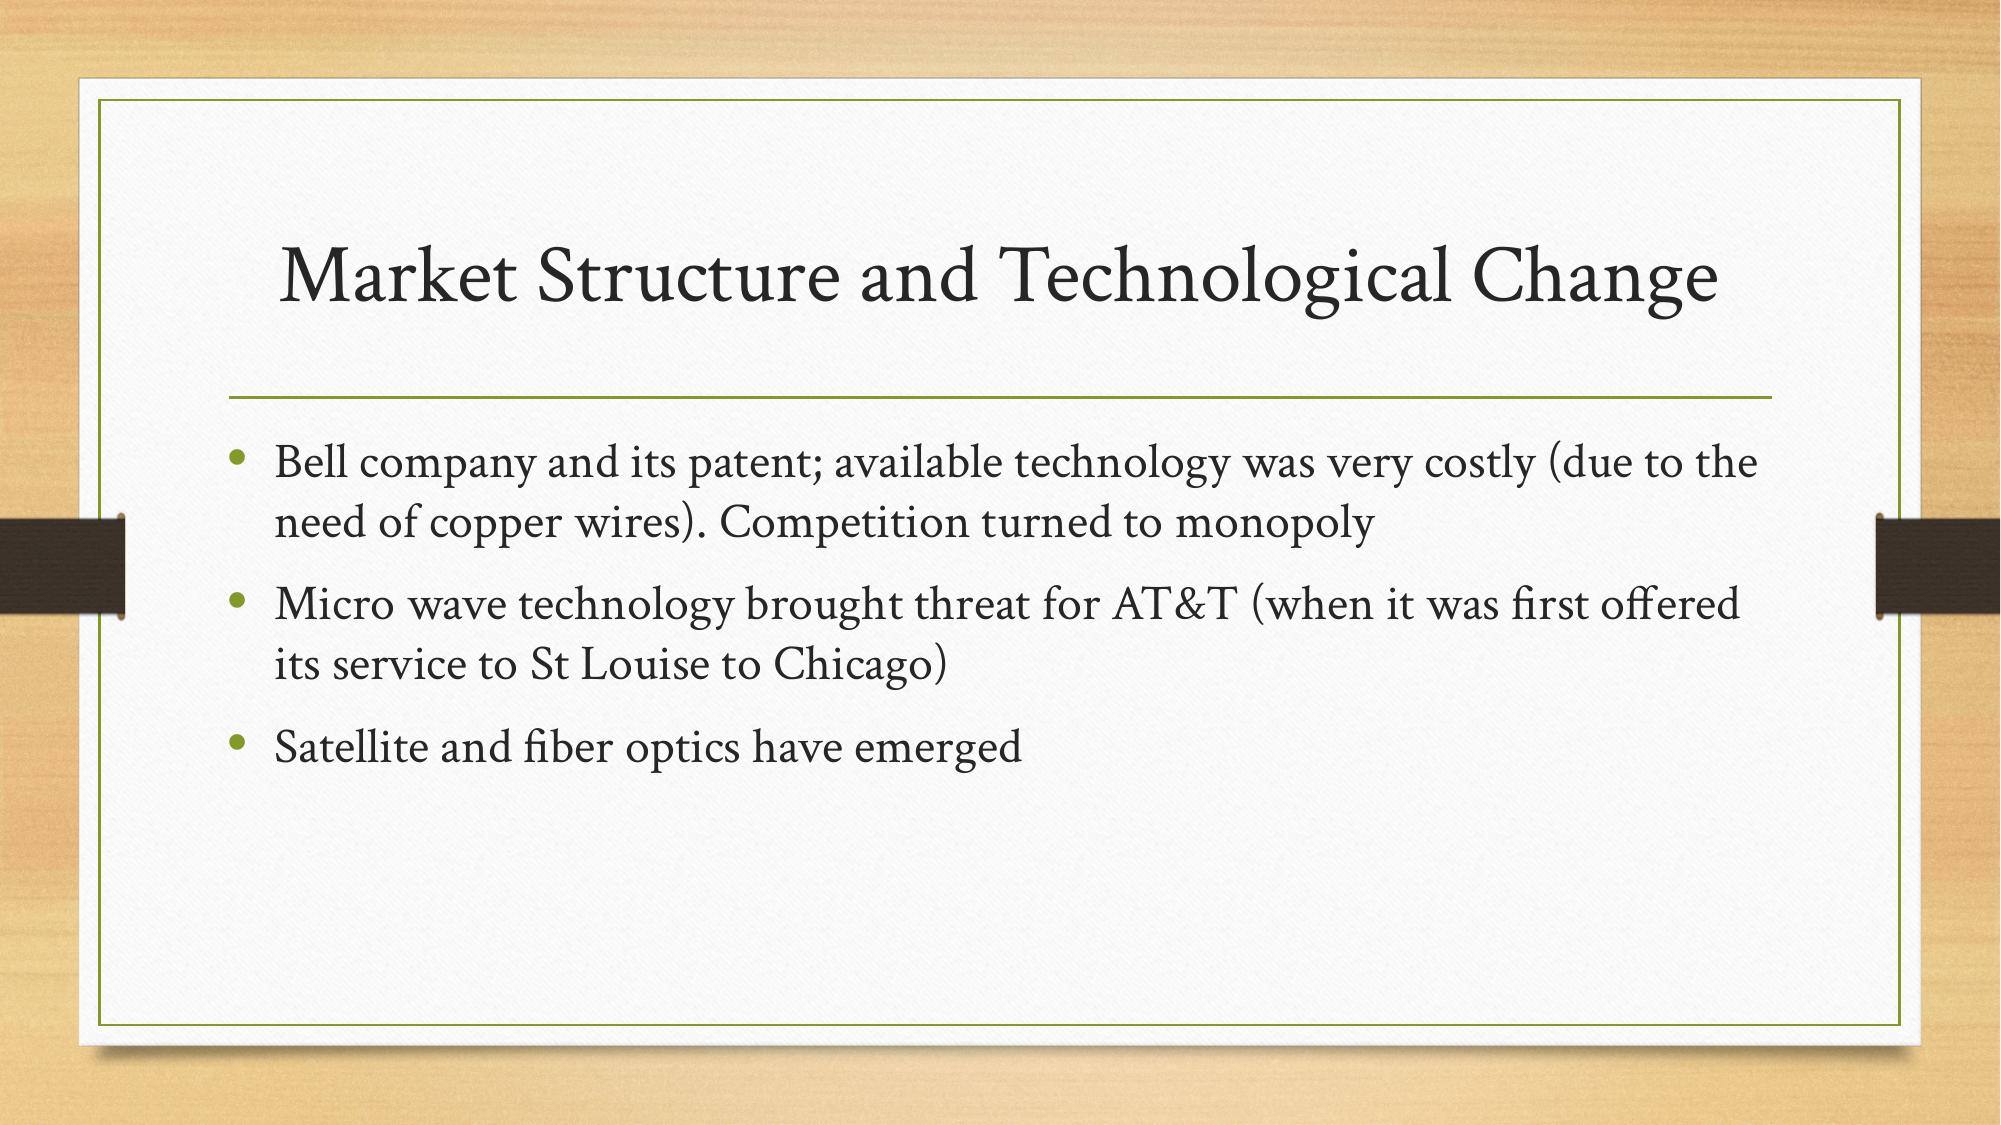

# Market Structure and Technological Change
Bell company and its patent; available technology was very costly (due to the need of copper wires). Competition turned to monopoly
Micro wave technology brought threat for AT&T (when it was first offered its service to St Louise to Chicago)
Satellite and fiber optics have emerged